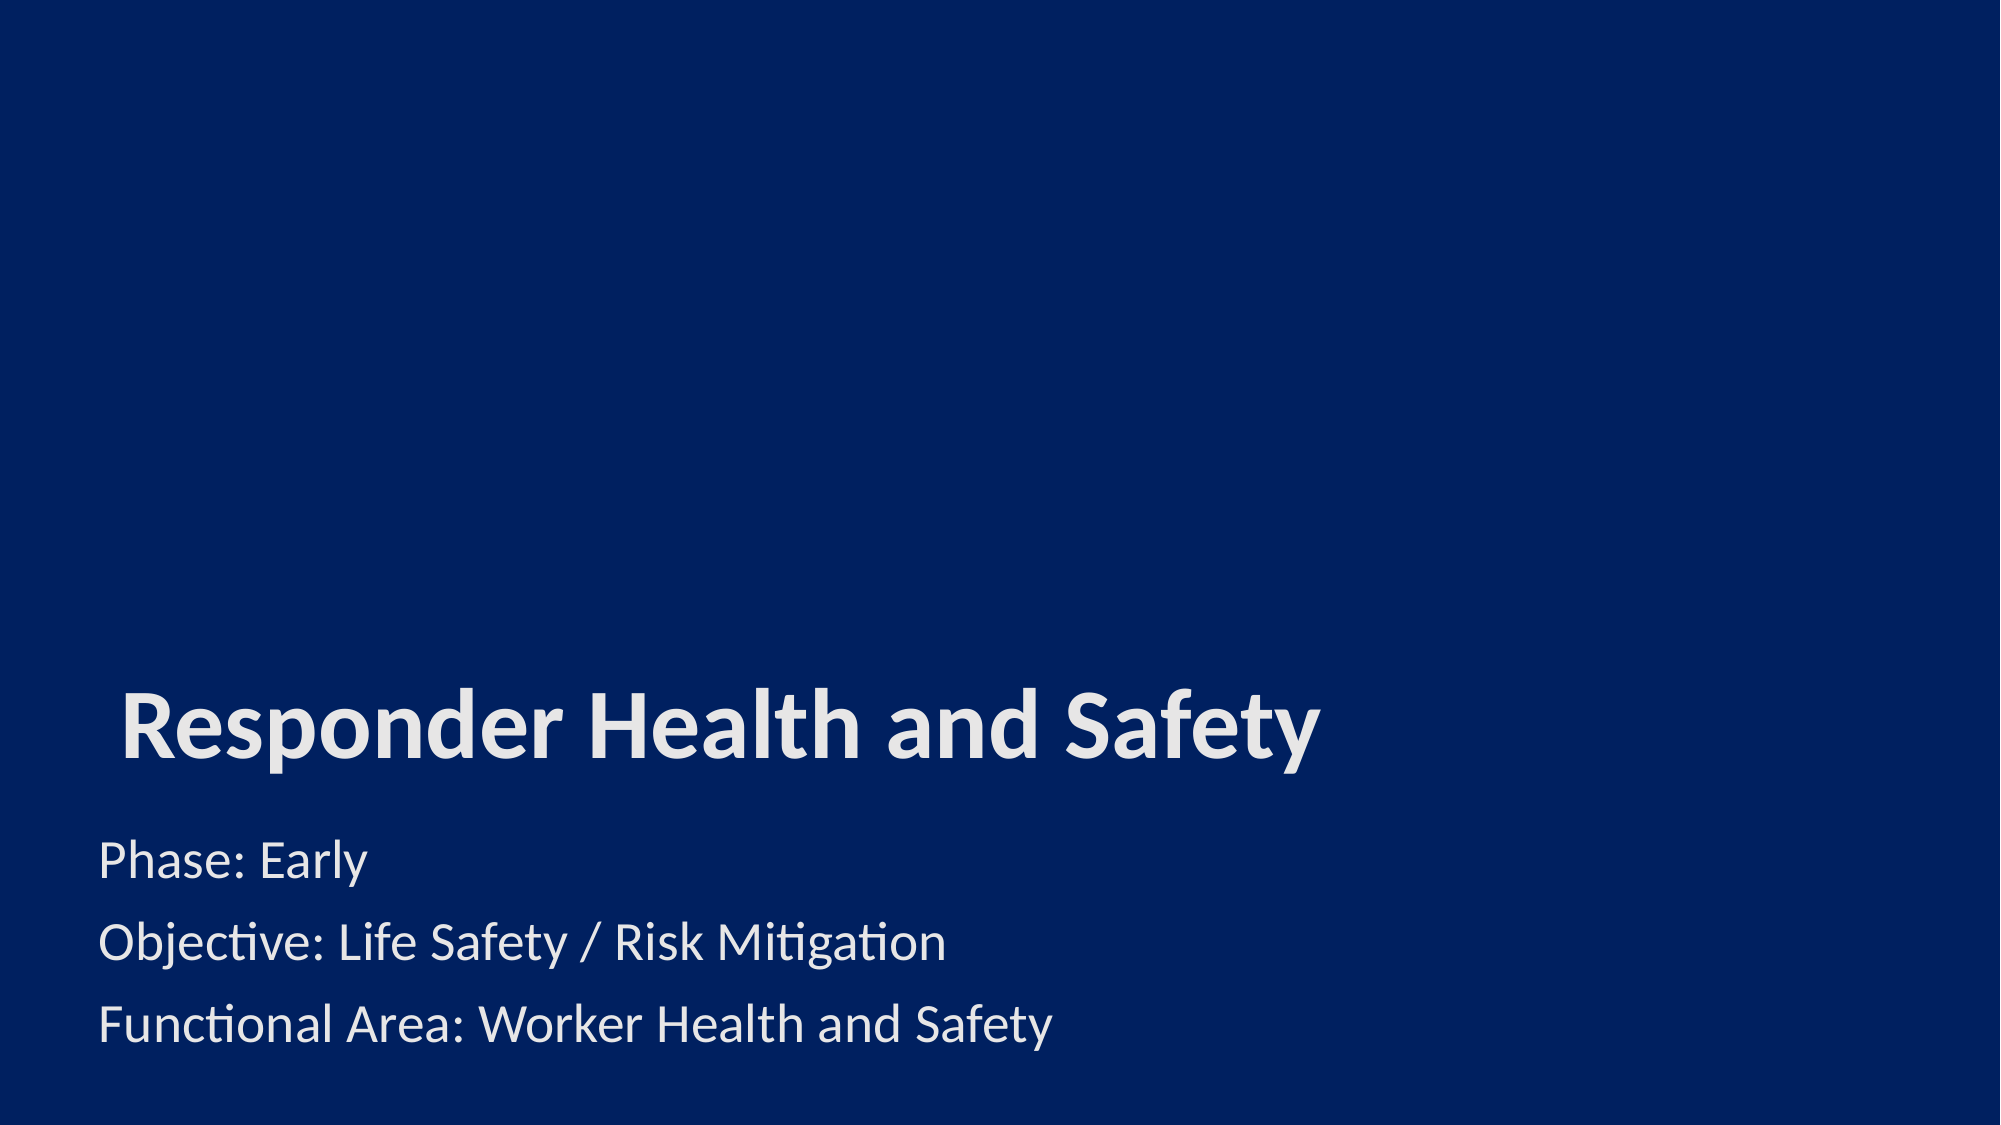

# Responder Health and Safety
Phase: Early
Objective: Life Safety / Risk Mitigation
Functional Area: Worker Health and Safety